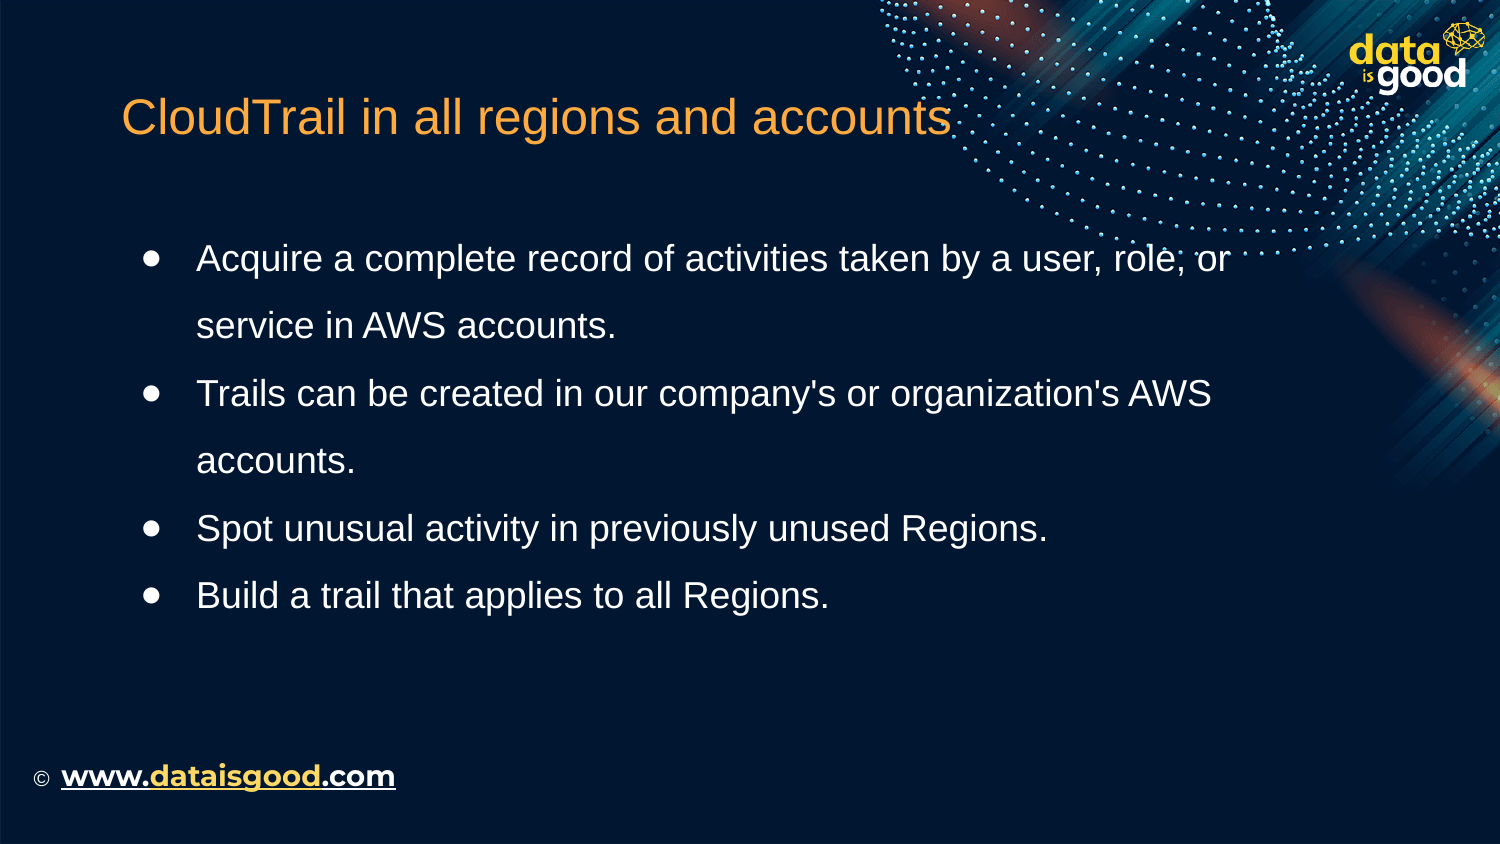

# CloudTrail in all regions and accounts
Acquire a complete record of activities taken by a user, role, or service in AWS accounts.
Trails can be created in our company's or organization's AWS accounts.
Spot unusual activity in previously unused Regions.
Build a trail that applies to all Regions.